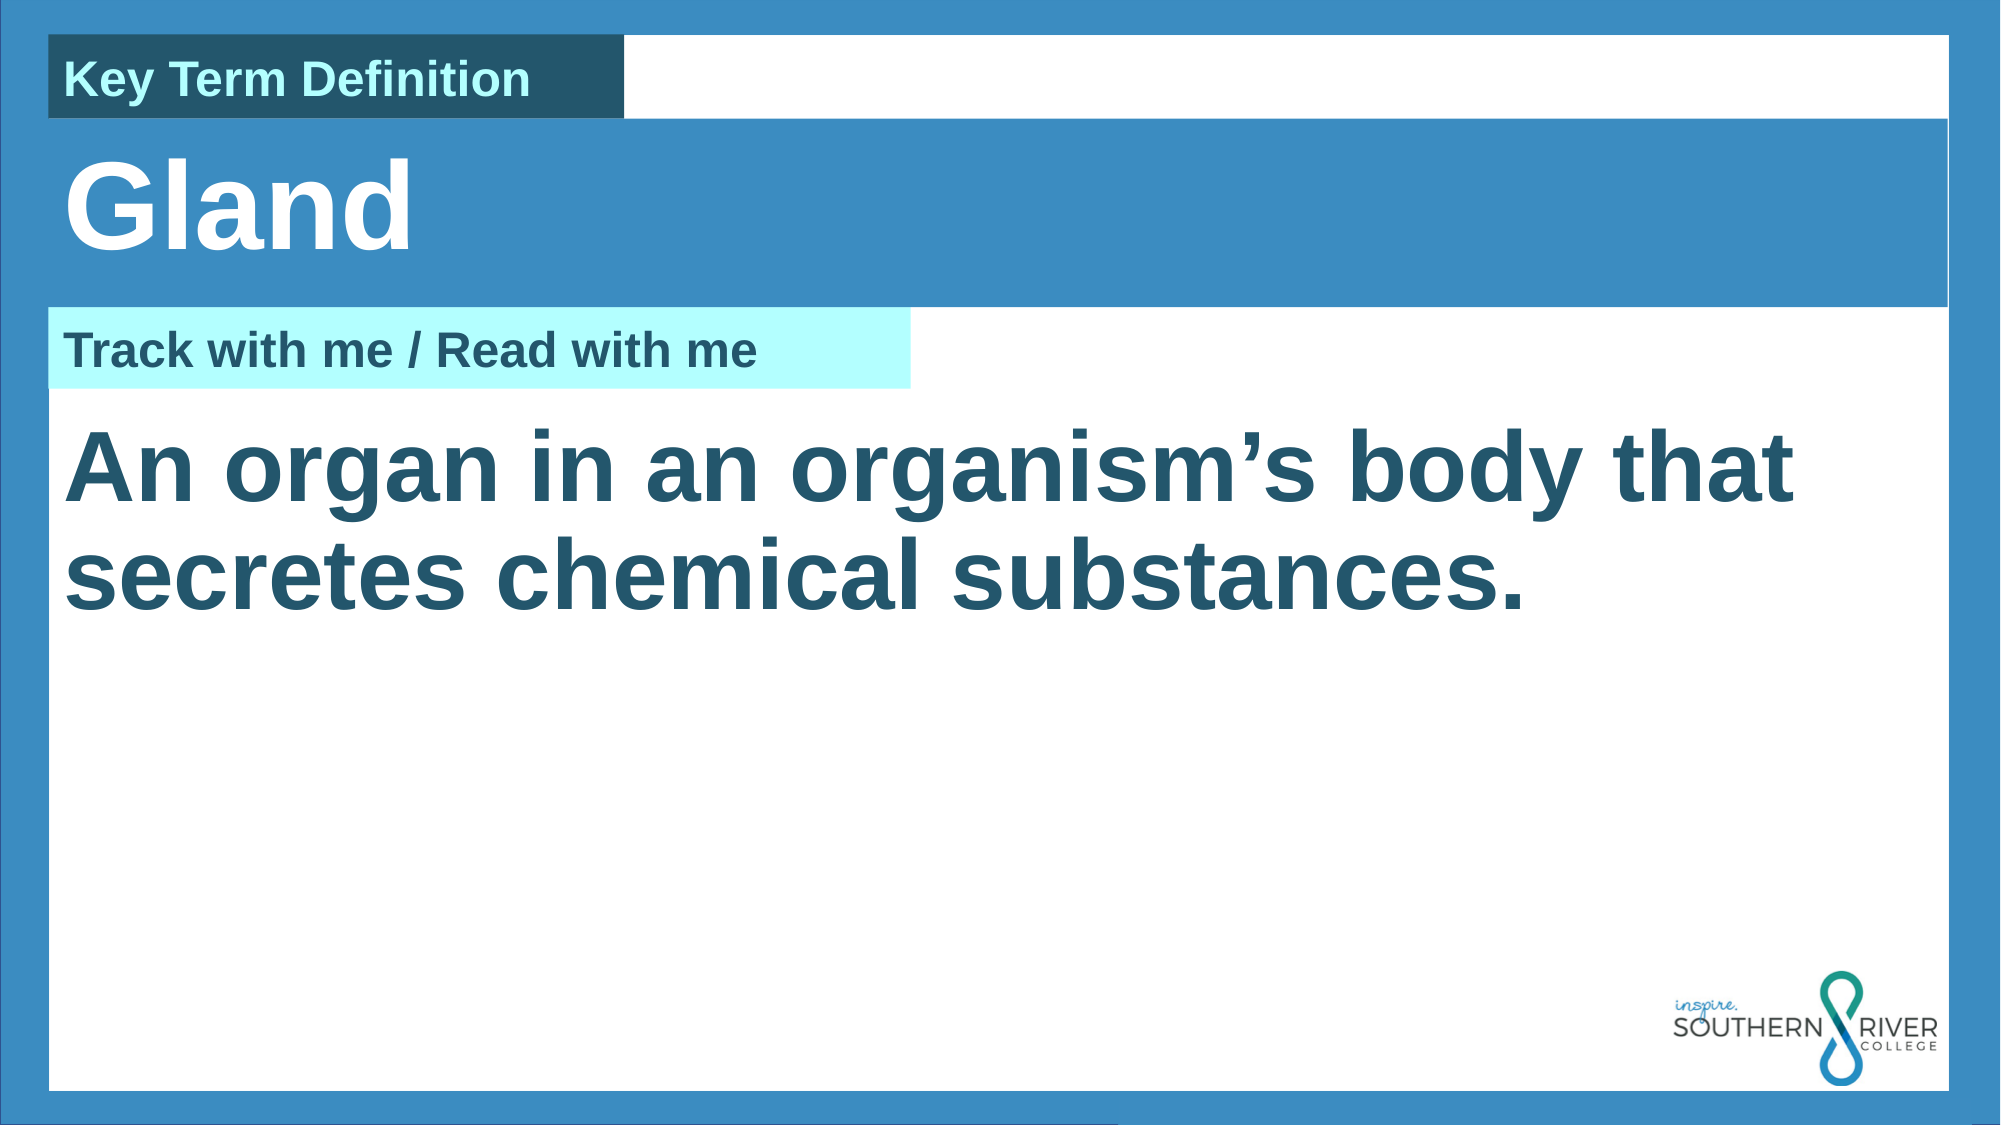

Gland
An organ in an organism’s body that secretes chemical substances.